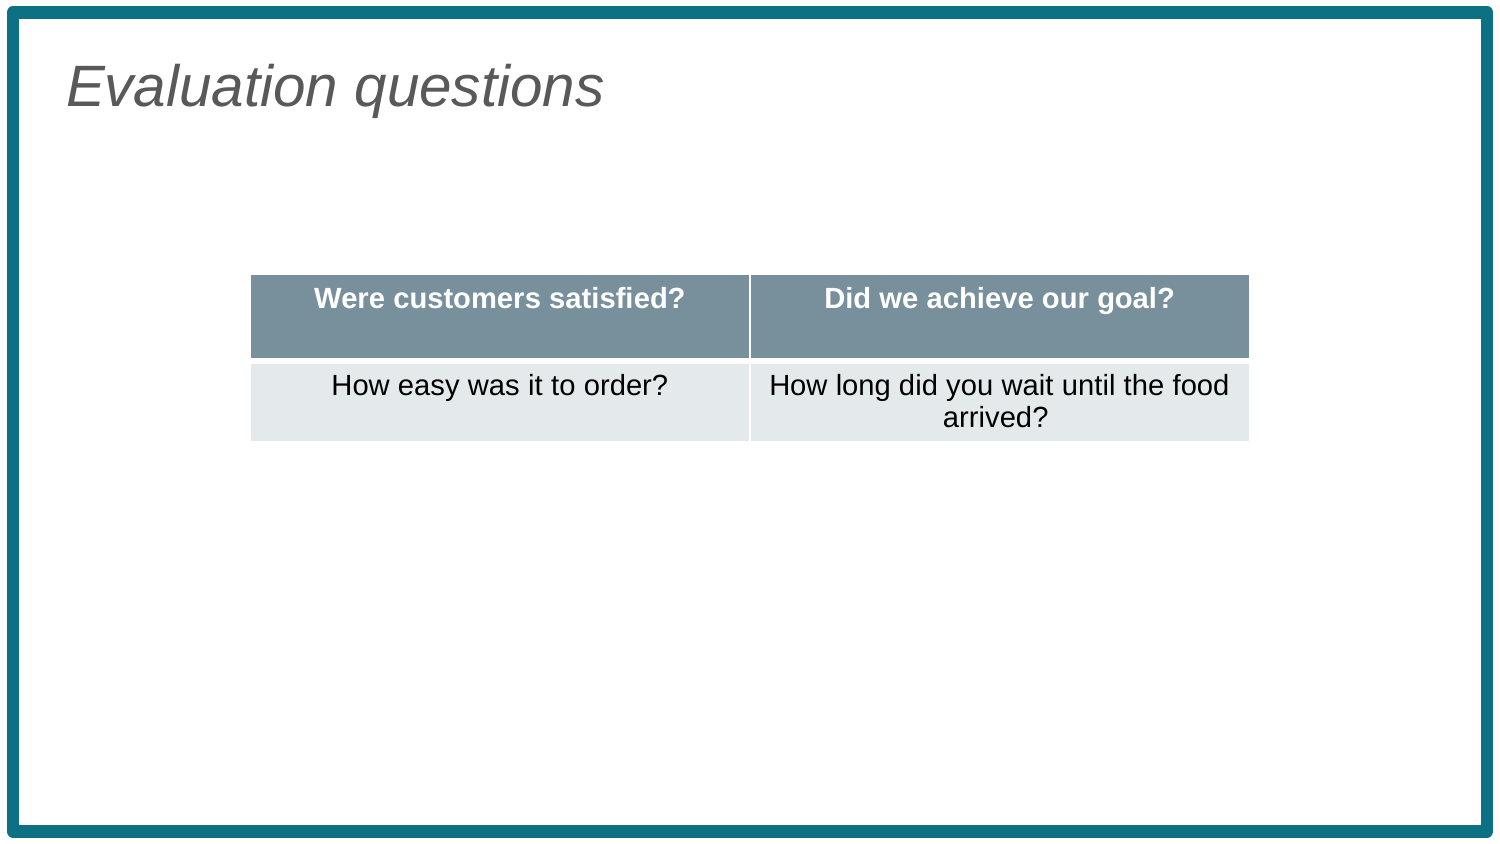

Evaluation questions
| Were customers satisfied? | Did we achieve our goal? |
| --- | --- |
| How easy was it to order? | How long did you wait until the food arrived? |